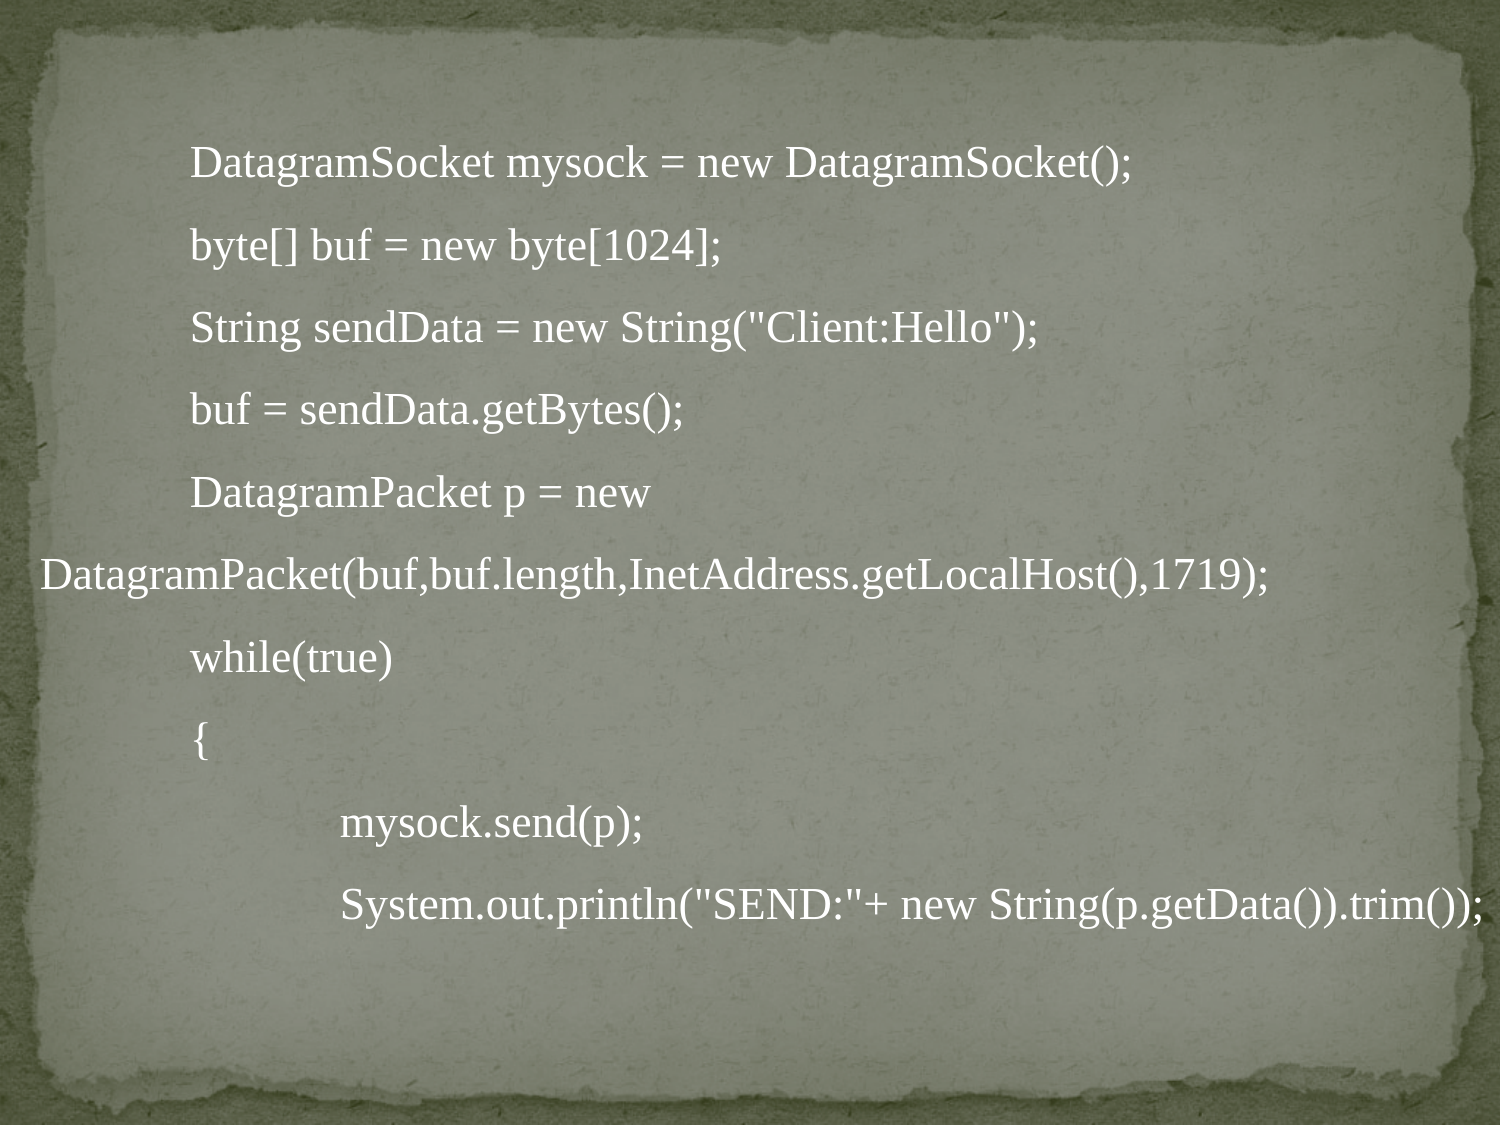

DatagramSocket mysock = new DatagramSocket();
	byte[] buf = new byte[1024];
	String sendData = new String("Client:Hello");
	buf = sendData.getBytes();
	DatagramPacket p = new DatagramPacket(buf,buf.length,InetAddress.getLocalHost(),1719);
	while(true)
	{
		mysock.send(p);
		System.out.println("SEND:"+ new String(p.getData()).trim());